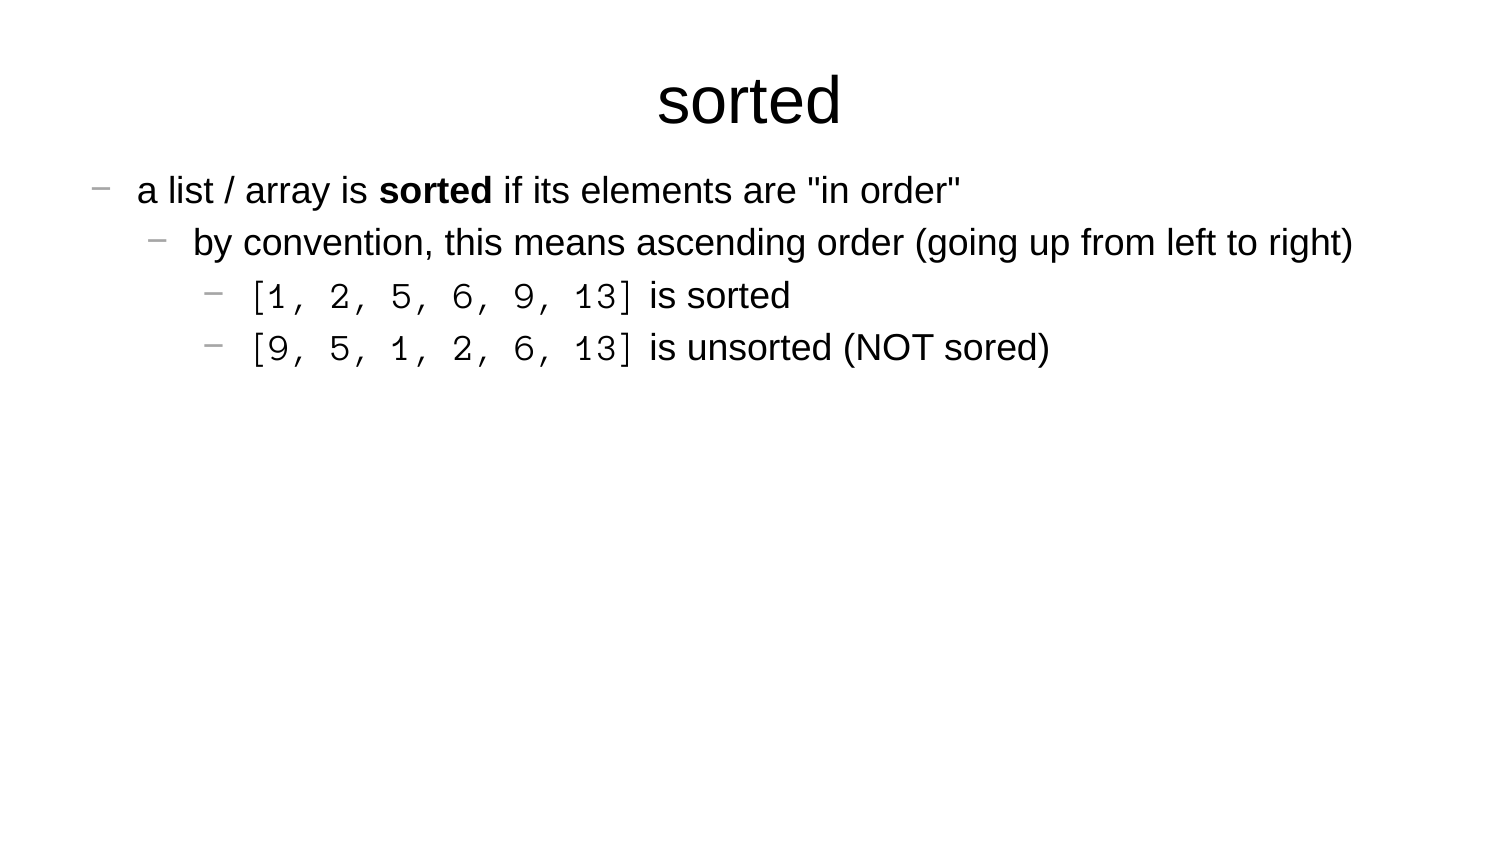

# sorted
a list / array is sorted if its elements are "in order"
by convention, this means ascending order (going up from left to right)
[1, 2, 5, 6, 9, 13] is sorted
[9, 5, 1, 2, 6, 13] is unsorted (NOT sored)